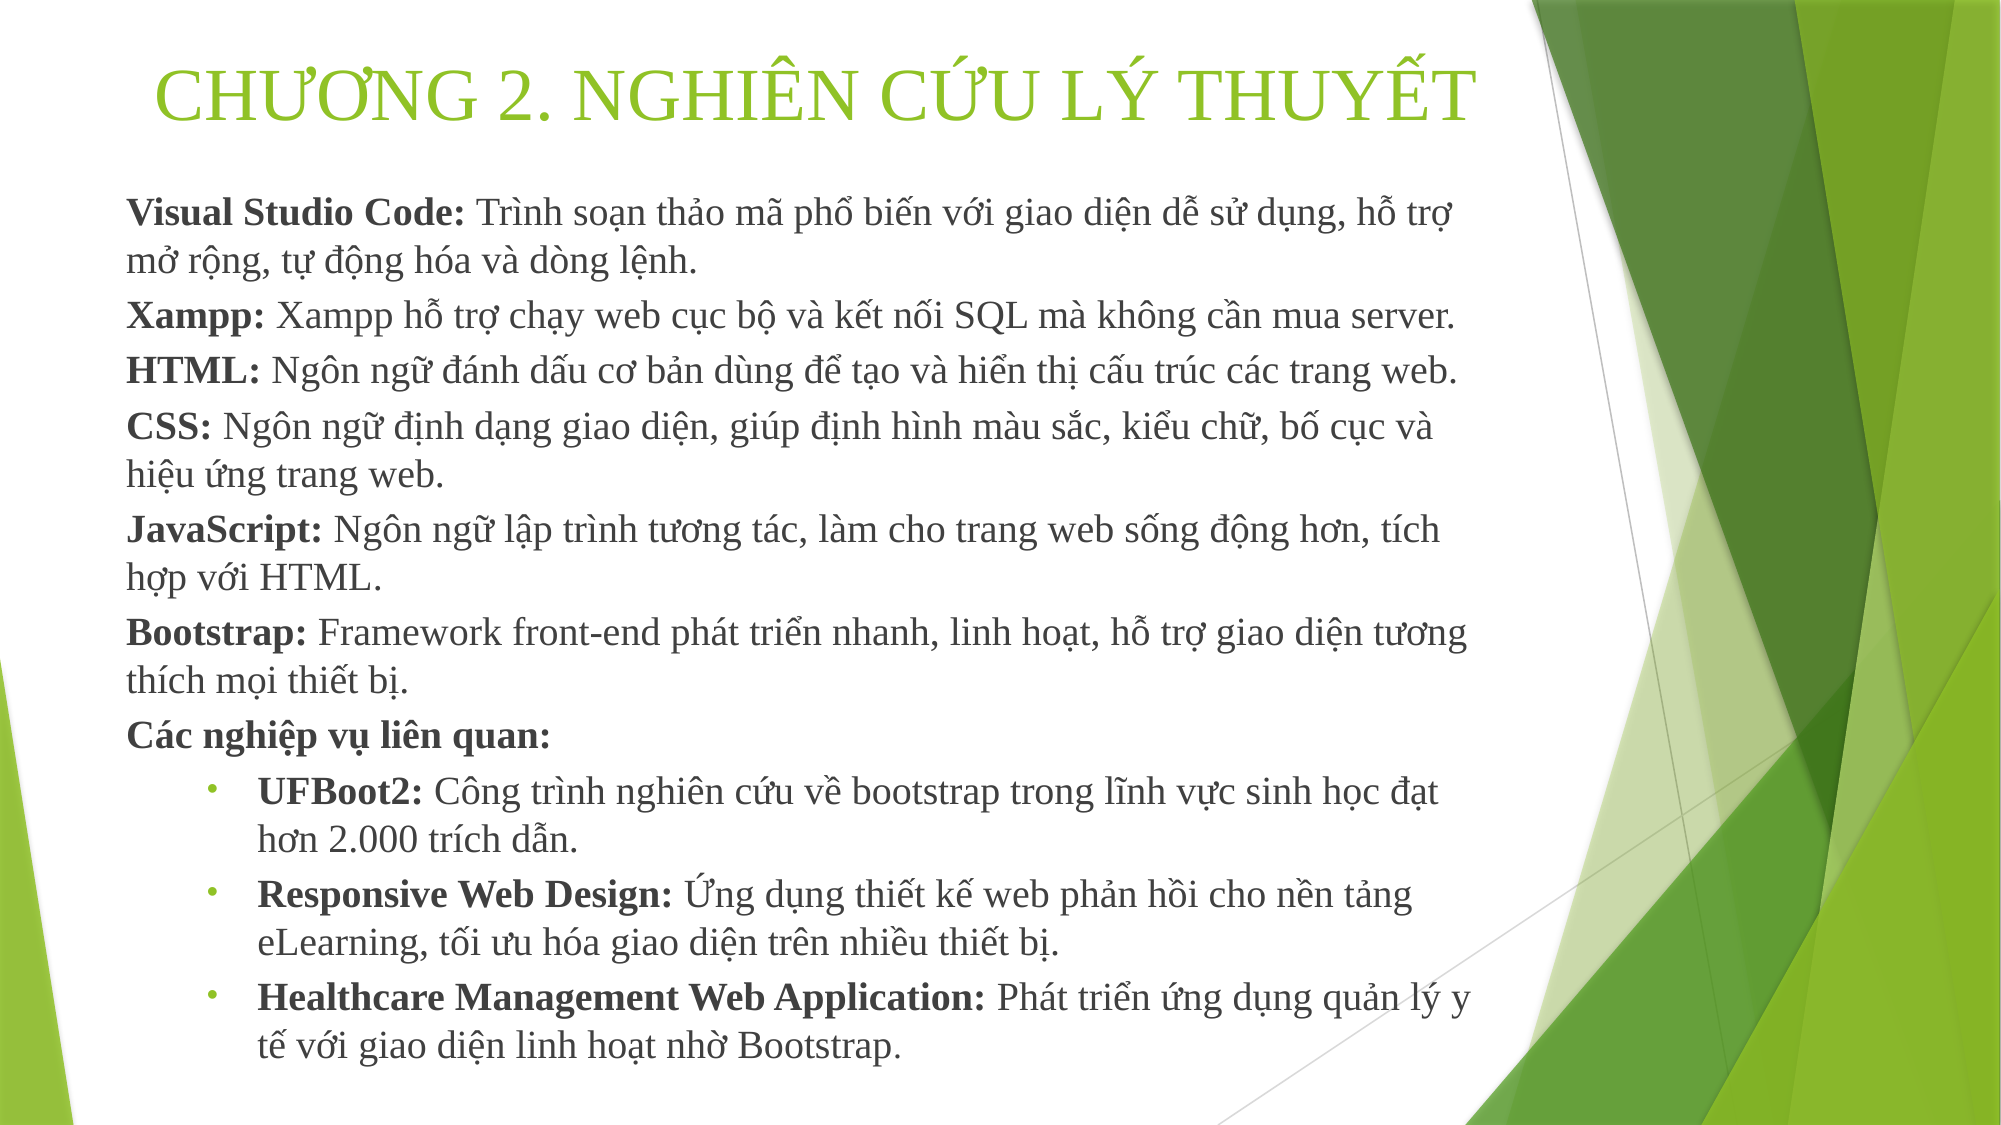

# CHƯƠNG 2. NGHIÊN CỨU LÝ THUYẾT
Visual Studio Code: Trình soạn thảo mã phổ biến với giao diện dễ sử dụng, hỗ trợ mở rộng, tự động hóa và dòng lệnh.
Xampp: Xampp hỗ trợ chạy web cục bộ và kết nối SQL mà không cần mua server.
HTML: Ngôn ngữ đánh dấu cơ bản dùng để tạo và hiển thị cấu trúc các trang web.
CSS: Ngôn ngữ định dạng giao diện, giúp định hình màu sắc, kiểu chữ, bố cục và hiệu ứng trang web.
JavaScript: Ngôn ngữ lập trình tương tác, làm cho trang web sống động hơn, tích hợp với HTML.
Bootstrap: Framework front-end phát triển nhanh, linh hoạt, hỗ trợ giao diện tương thích mọi thiết bị.
Các nghiệp vụ liên quan:
UFBoot2: Công trình nghiên cứu về bootstrap trong lĩnh vực sinh học đạt hơn 2.000 trích dẫn.
Responsive Web Design: Ứng dụng thiết kế web phản hồi cho nền tảng eLearning, tối ưu hóa giao diện trên nhiều thiết bị.
Healthcare Management Web Application: Phát triển ứng dụng quản lý y tế với giao diện linh hoạt nhờ Bootstrap.